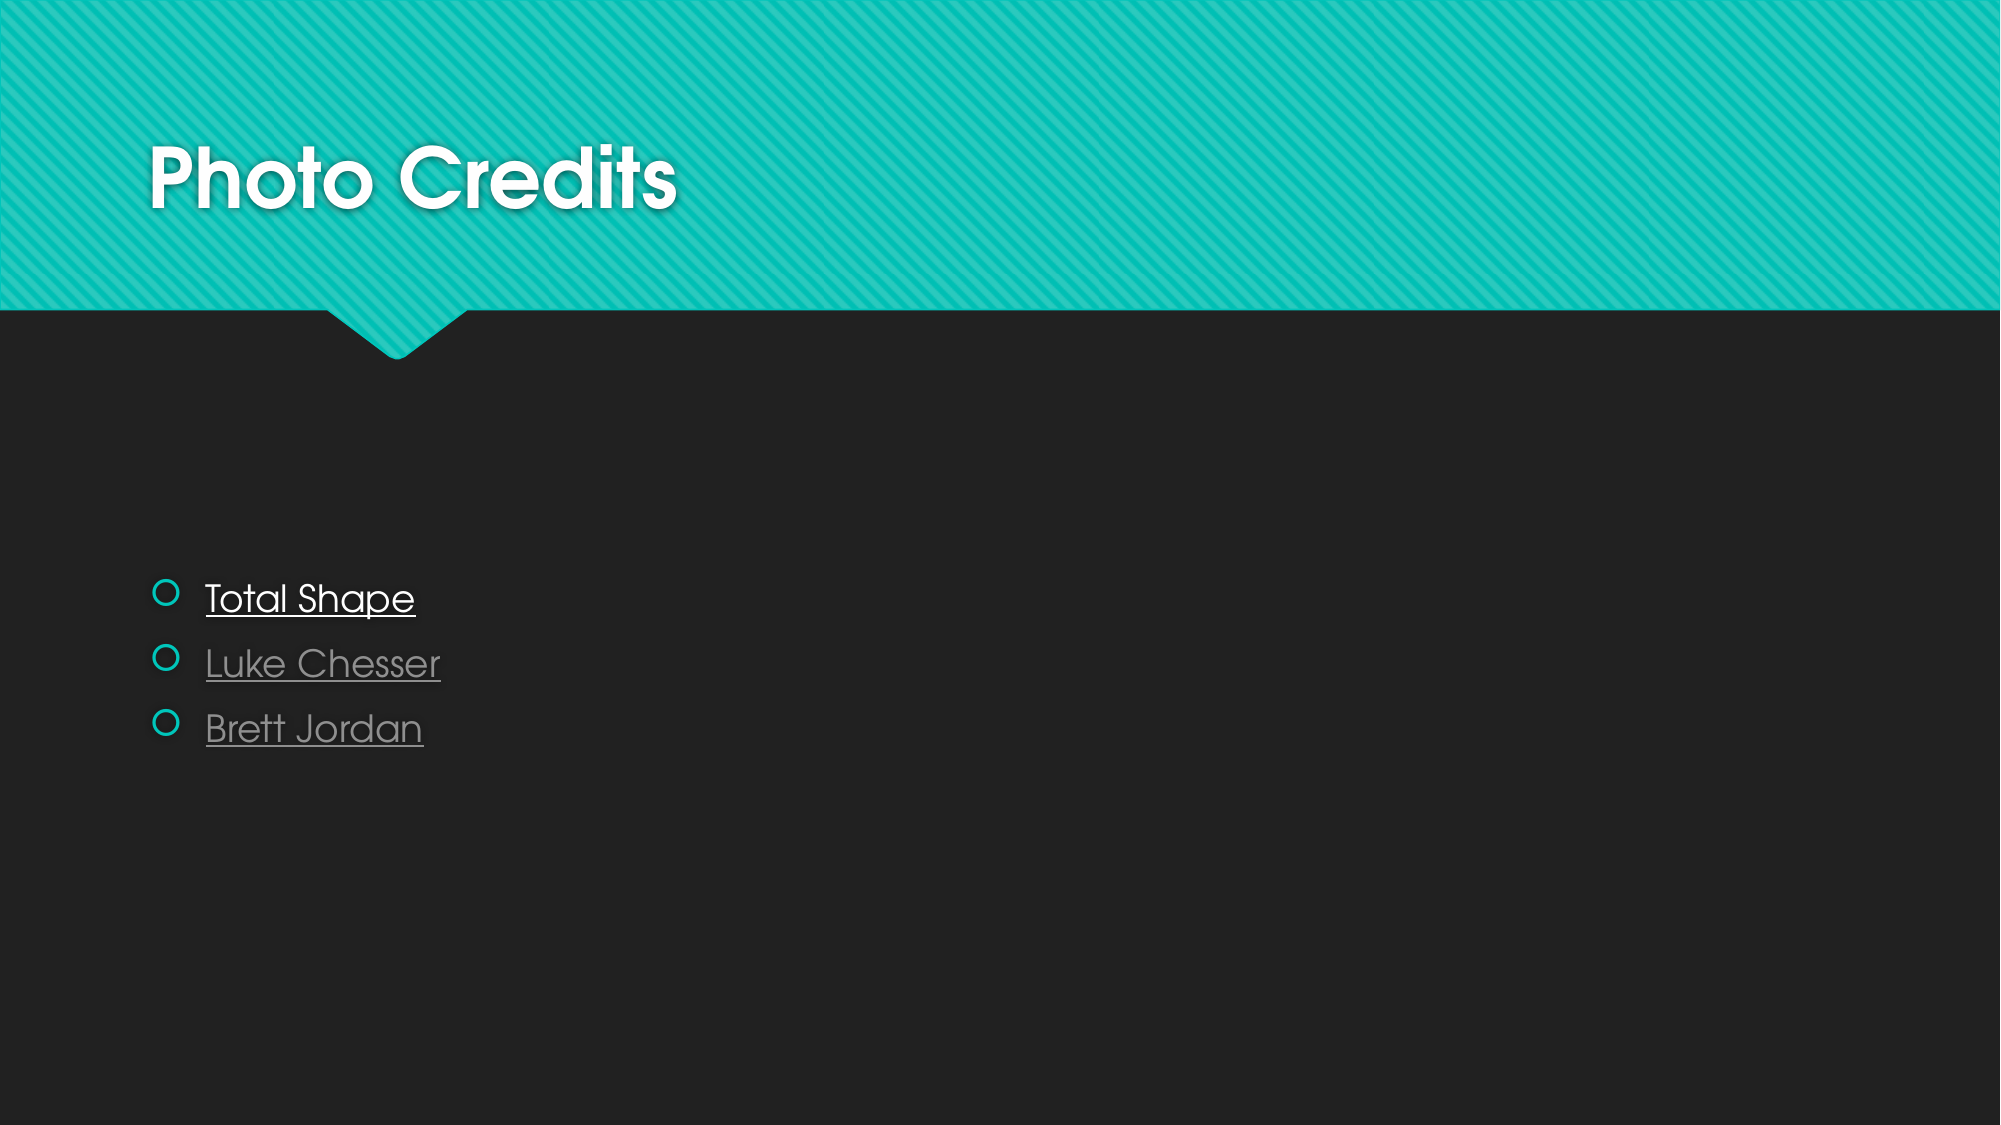

# Photo Credits
Total Shape
Luke Chesser
Brett Jordan